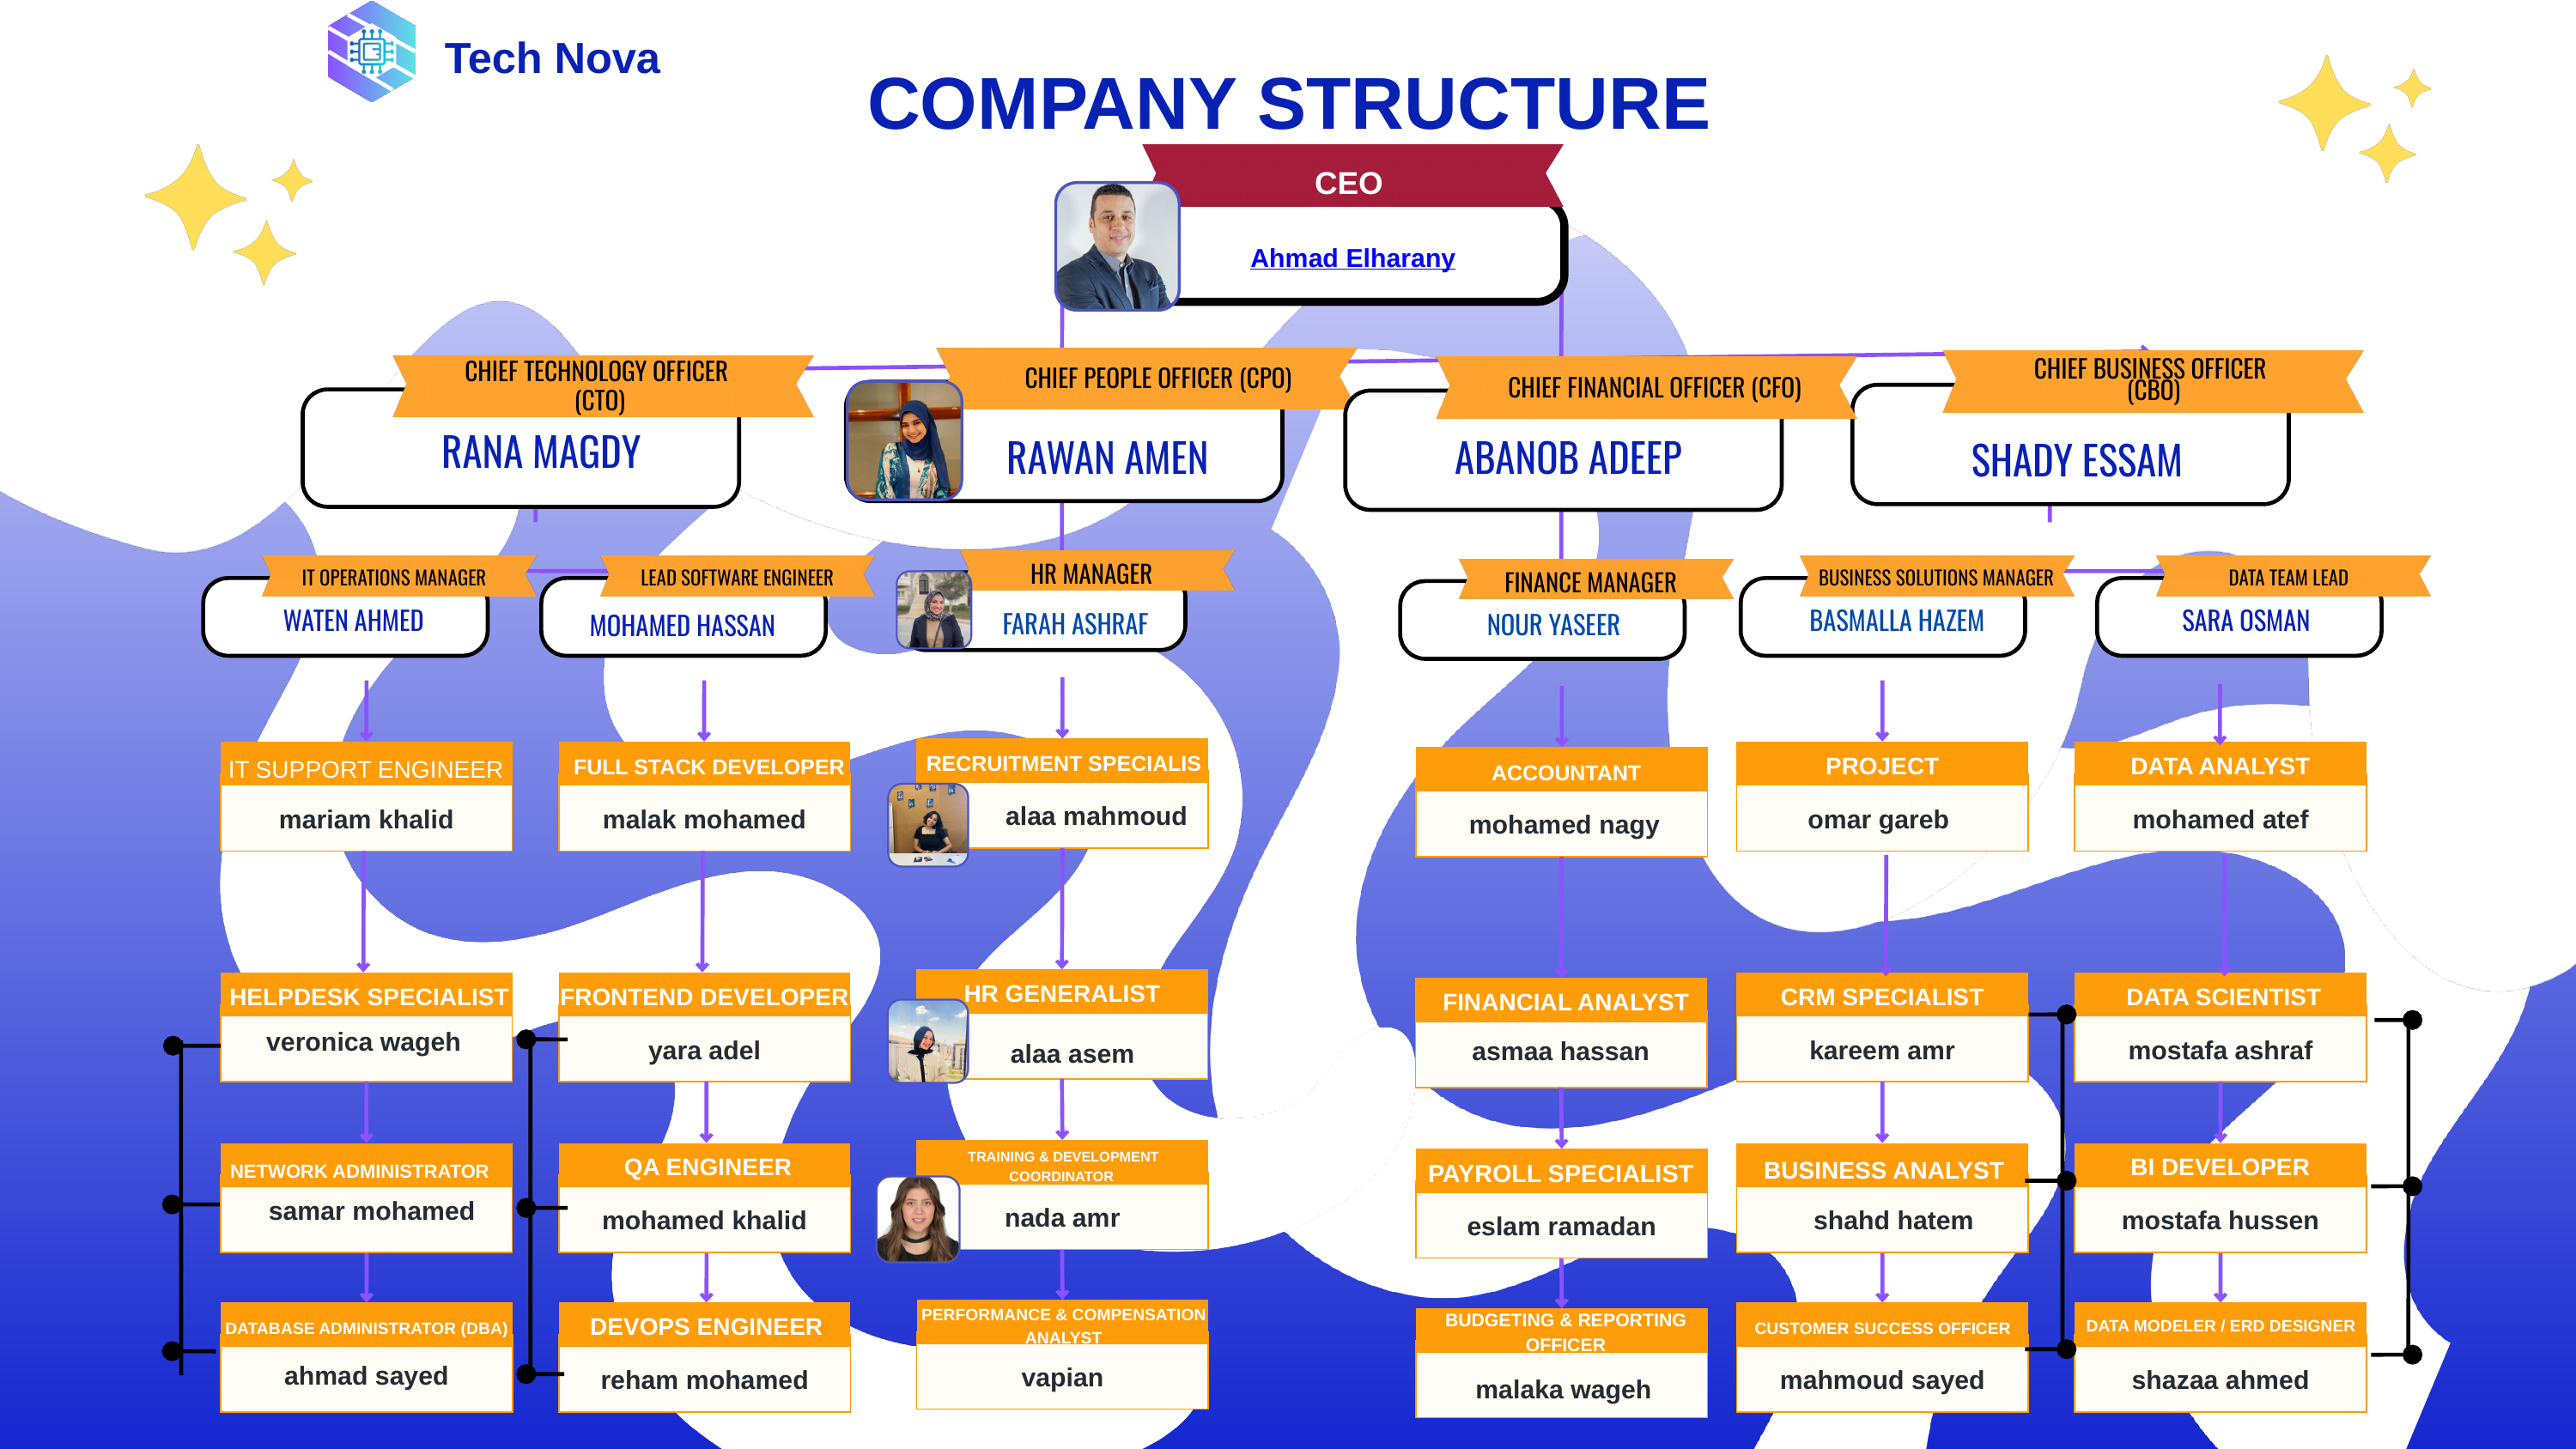

Tech Nova

COMPANY STRUCTURE

CEO
CEO

Ahmad Elharany

CHIEF BUSINESS OFFICER
 (CBO)

CHIEF TECHNOLOGY OFFICER
(CTO)
 CHIEF PEOPLE OFFICER (CPO)

CHIEF FINANCIAL OFFICER (CFO)

RANA MAGDY
RAWAN AMEN
ABANOB ADEEP
SHADY ESSAM

HR MANAGER

IT OPERATIONS MANAGER
BUSINESS SOLUTIONS MANAGER
LEAD SOFTWARE ENGINEER
DATA TEAM LEAD
FINANCE MANAGER

WATEN AHMED
BASMALLA HAZEM
SARA OSMAN
FARAH ASHRAF
NOUR YASEER
MOHAMED HASSAN

PROJECT MANAGER
DATA ANALYST
RECRUITMENT SPECIALIS

IT SUPPORT ENGINEER
 FULL STACK DEVELOPER
 ACCOUNTANT

alaa mahmoud
mariam khalid
malak mohamed
omar gareb
mohamed atef
mohamed nagy

HR GENERALIST
 HELPDESK SPECIALIST
FRONTEND DEVELOPER
CRM SPECIALIST
 DATA SCIENTIST

FINANCIAL ANALYST

veronica wageh

yara adel
kareem amr
mostafa ashraf
asmaa hassan
alaa asem

 TRAINING & DEVELOPMENT COORDINATOR
 QA ENGINEER
BI DEVELOPER

BUSINESS ANALYST
PAYROLL SPECIALIST
NETWORK ADMINISTRATOR

samar mohamed
nada amr
shahd hatem
mohamed khalid
mostafa hussen

eslam ramadan

PERFORMANCE & COMPENSATION ANALYST

BUDGETING & REPORTING OFFICER
DEVOPS ENGINEER

DATA MODELER / ERD DESIGNER
DATABASE ADMINISTRATOR (DBA)
CUSTOMER SUCCESS OFFICER

ahmad sayed

vapian
reham mohamed
mahmoud sayed
shazaa ahmed
malaka wageh